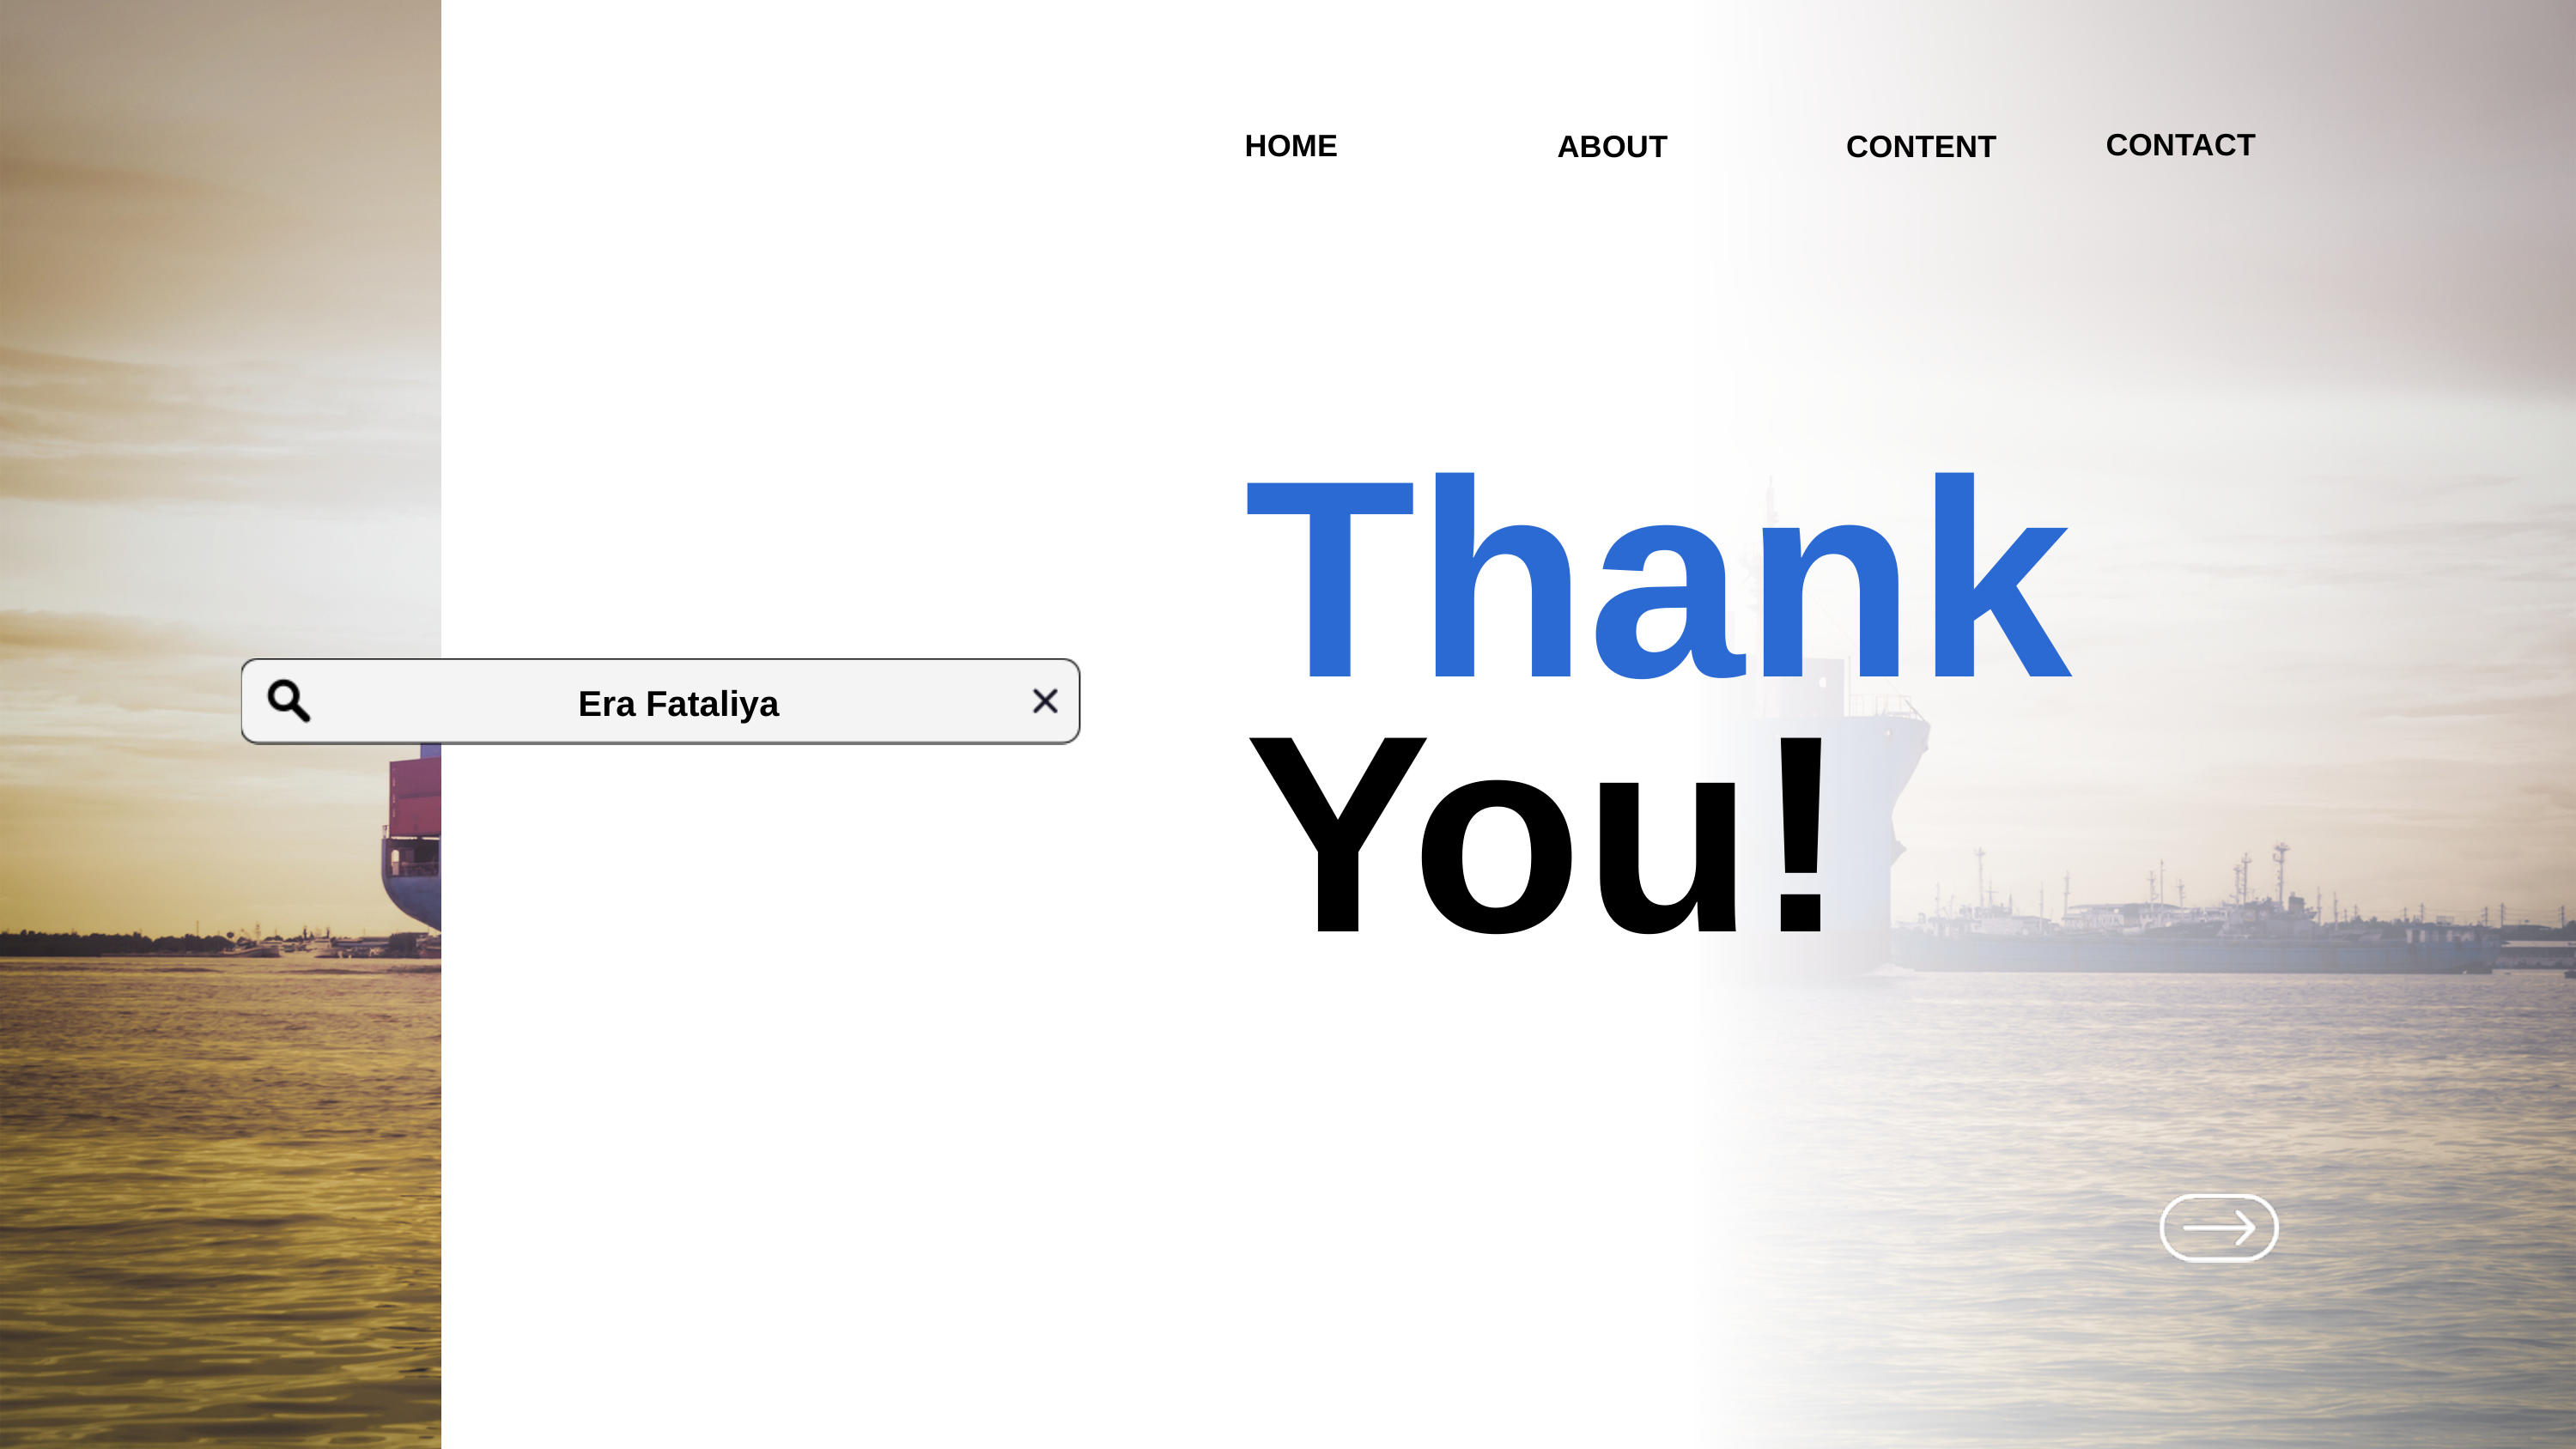

CONTACT
HOME
ABOUT
CONTENT
Thank

Era Fataliya
You!